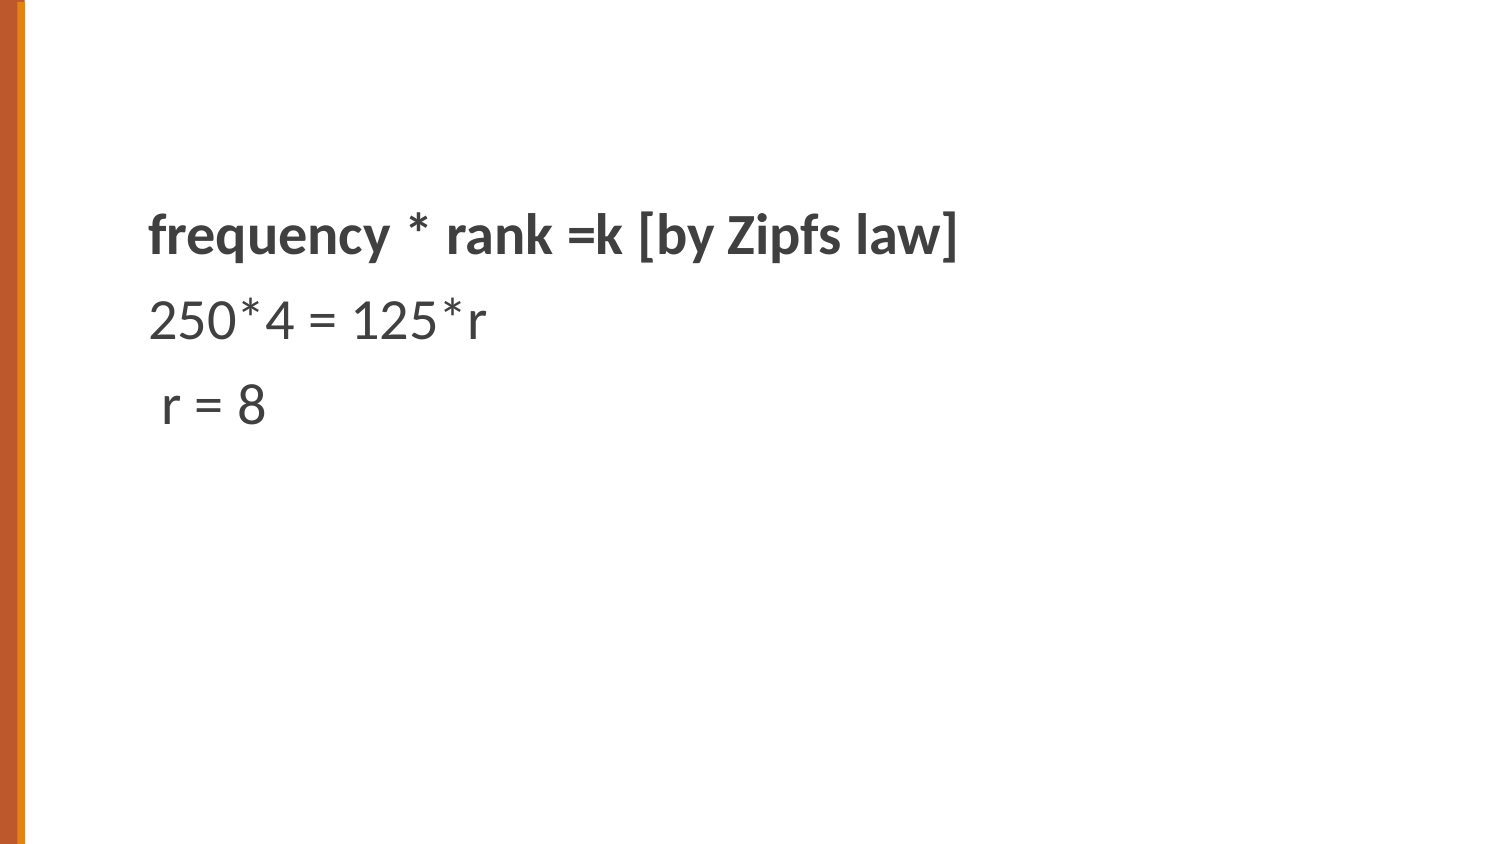

#
frequency * rank =k [by Zipfs law]
250*4 = 125*r
 r = 8